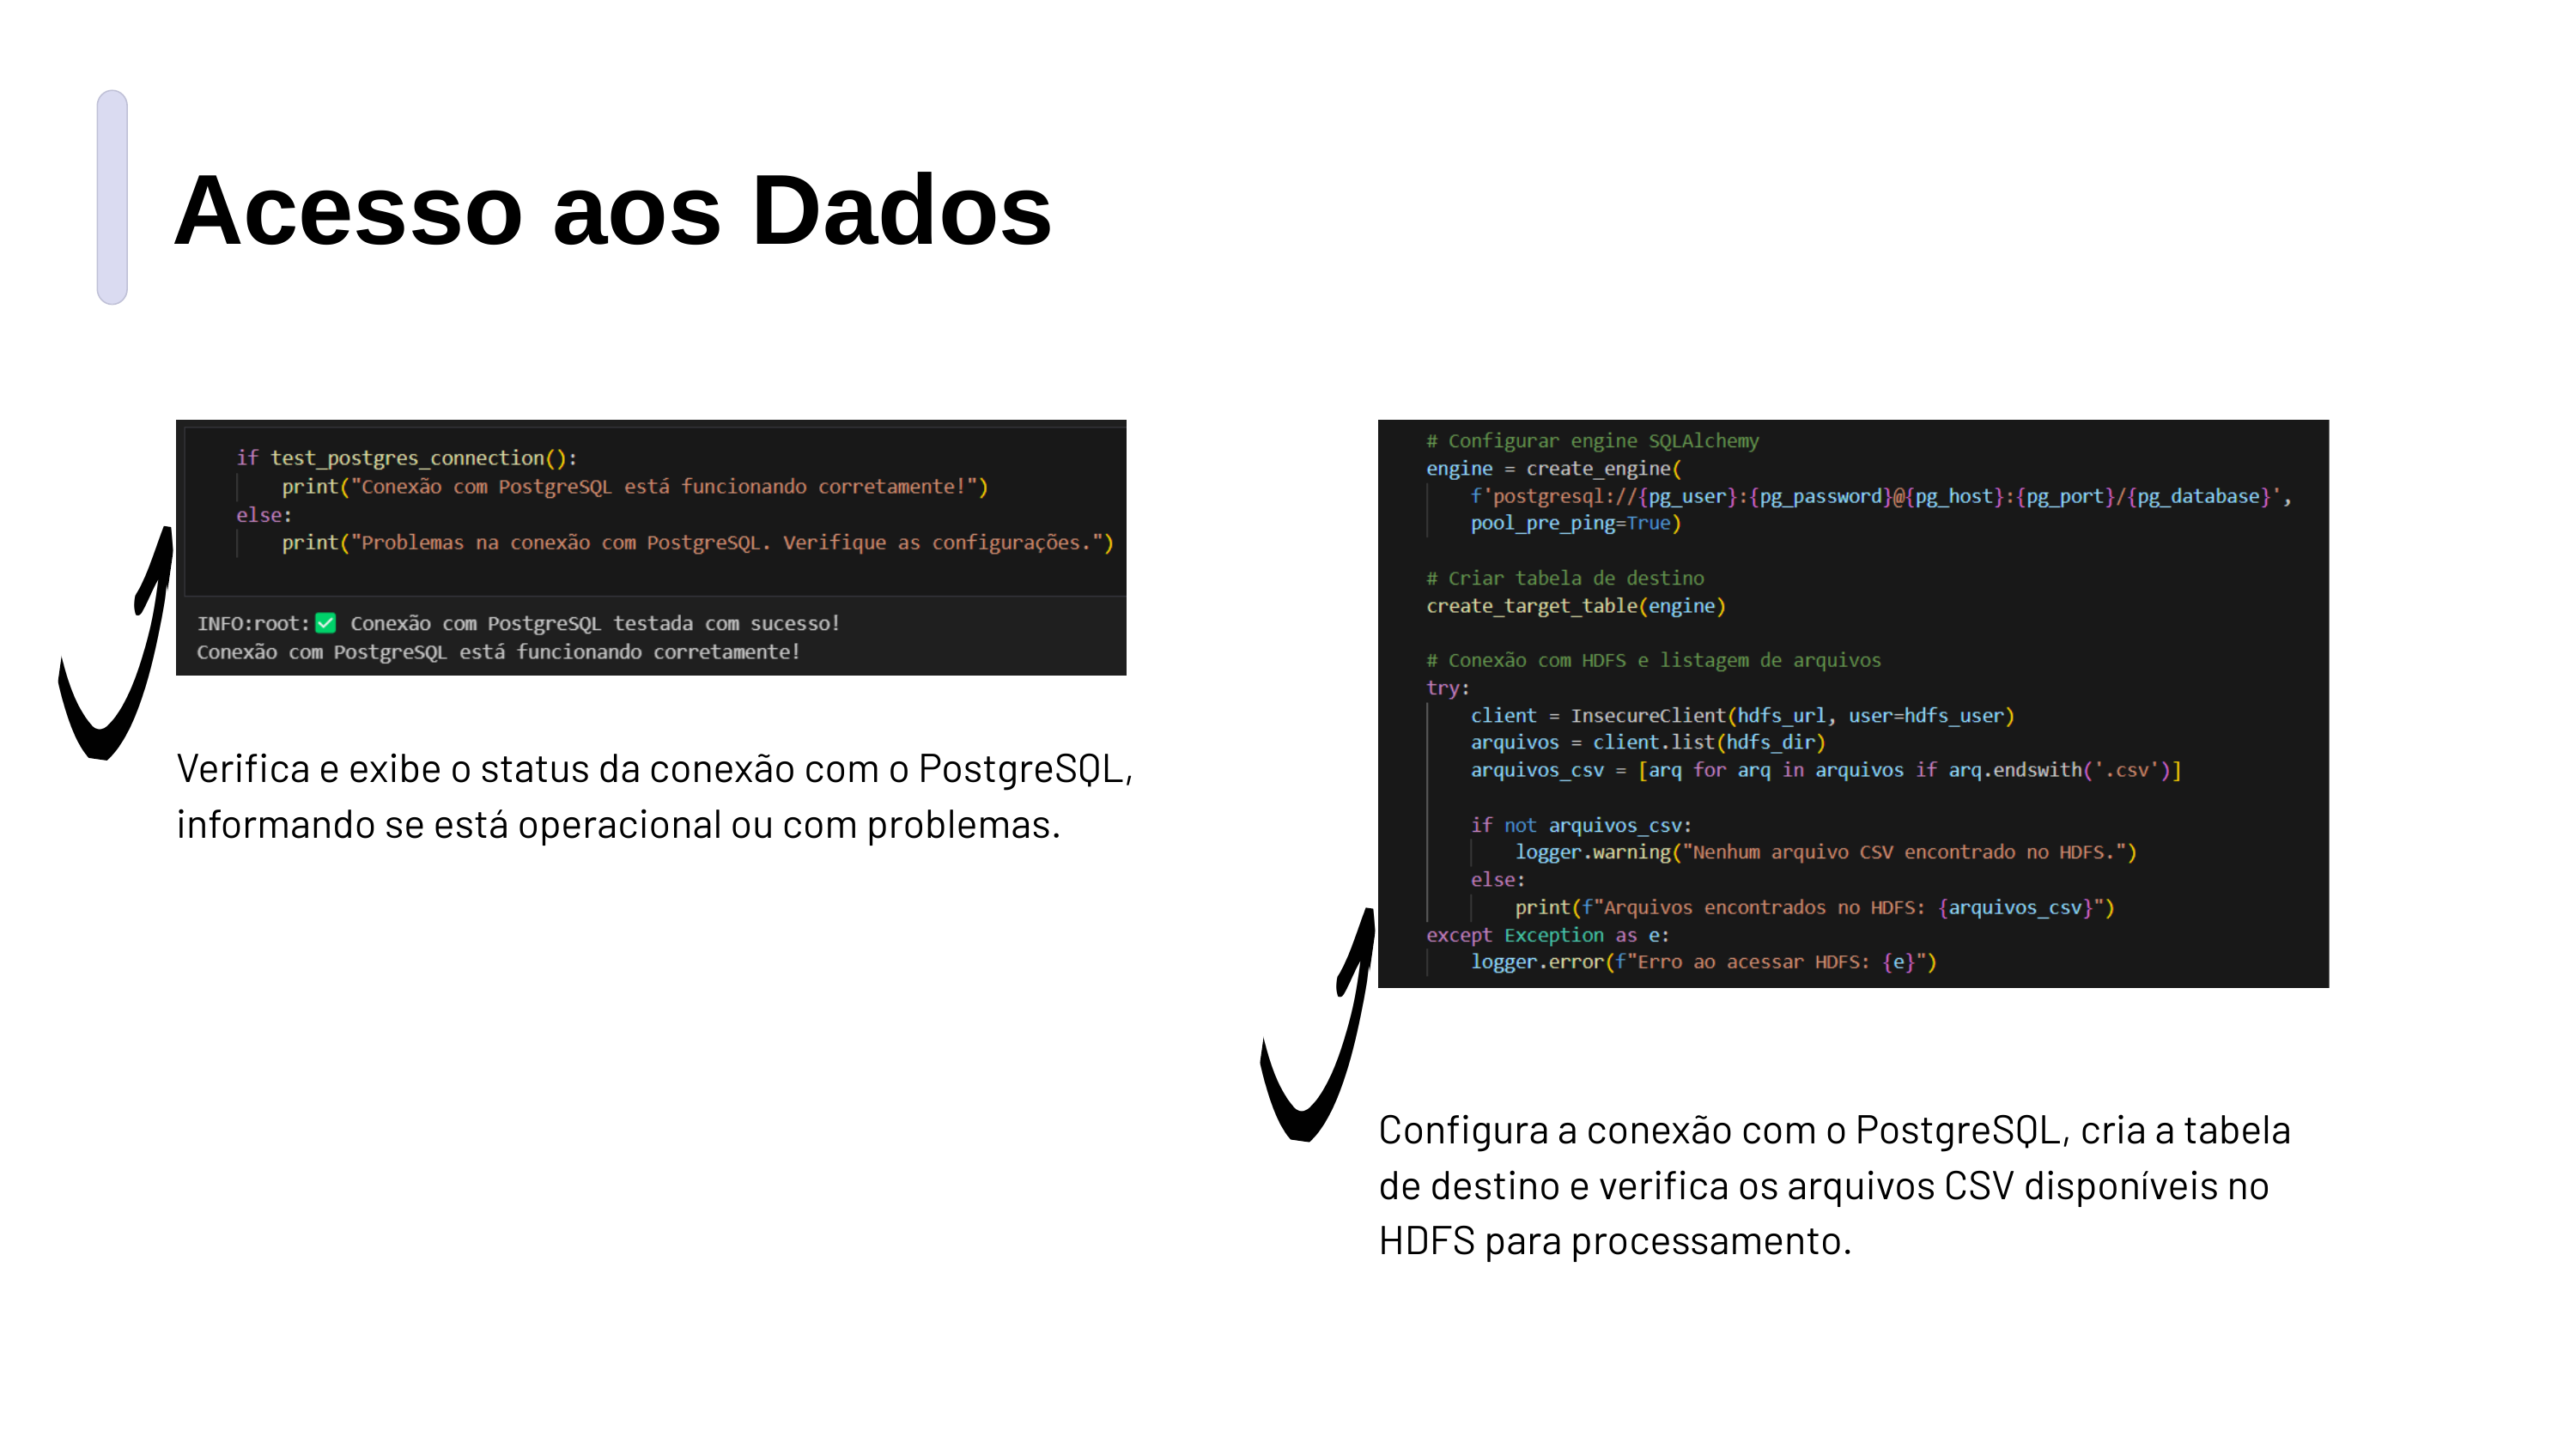

Acesso aos Dados

Verifica e exibe o status da conexão com o PostgreSQL, informando se está operacional ou com problemas.

Configura a conexão com o PostgreSQL, cria a tabela de destino e verifica os arquivos CSV disponíveis no HDFS para processamento.